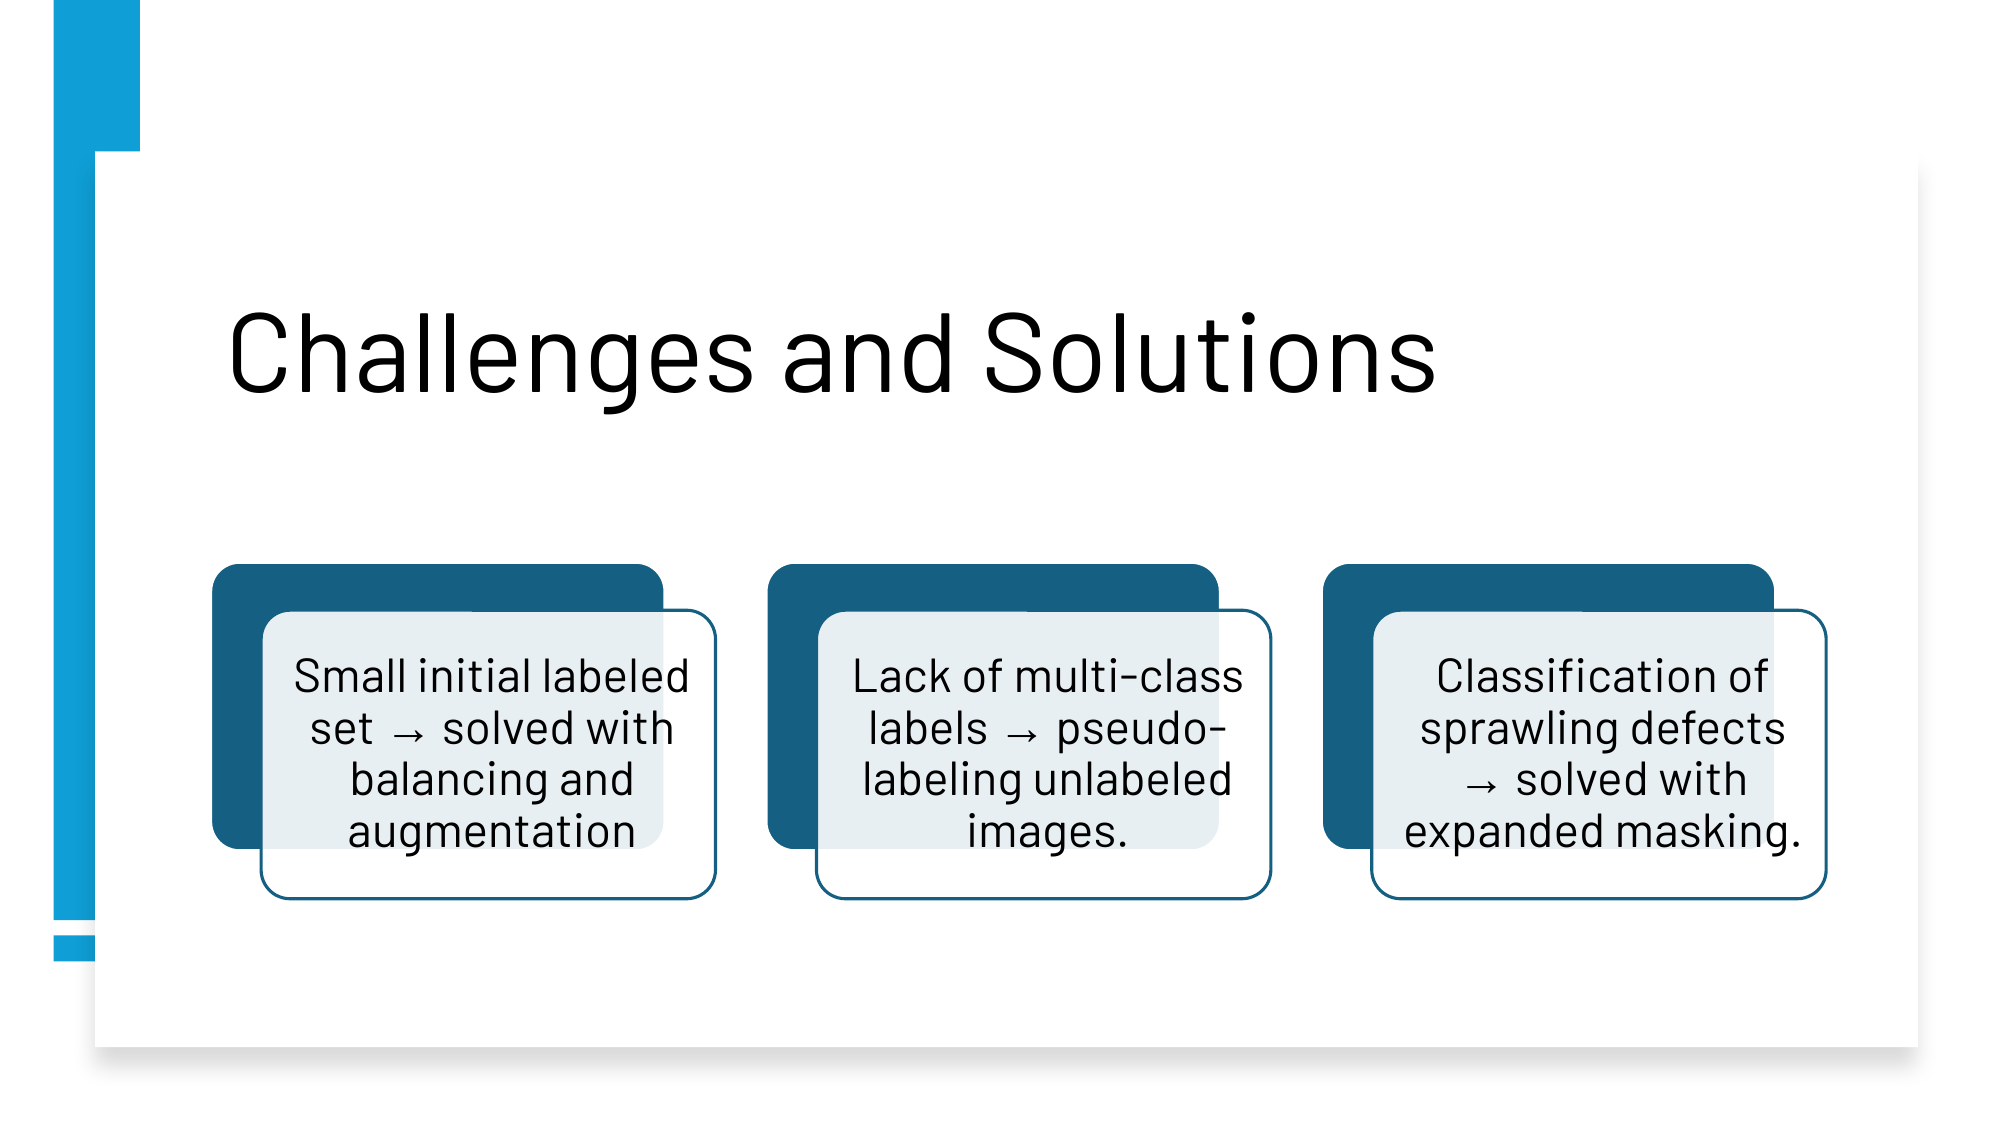

# Challenges and Solutions

Small initial labeled set → solved with balancing and augmentation
Lack of multi-class labels → pseudo-labeling unlabeled images.
Classification of sprawling defects → solved with expanded masking.